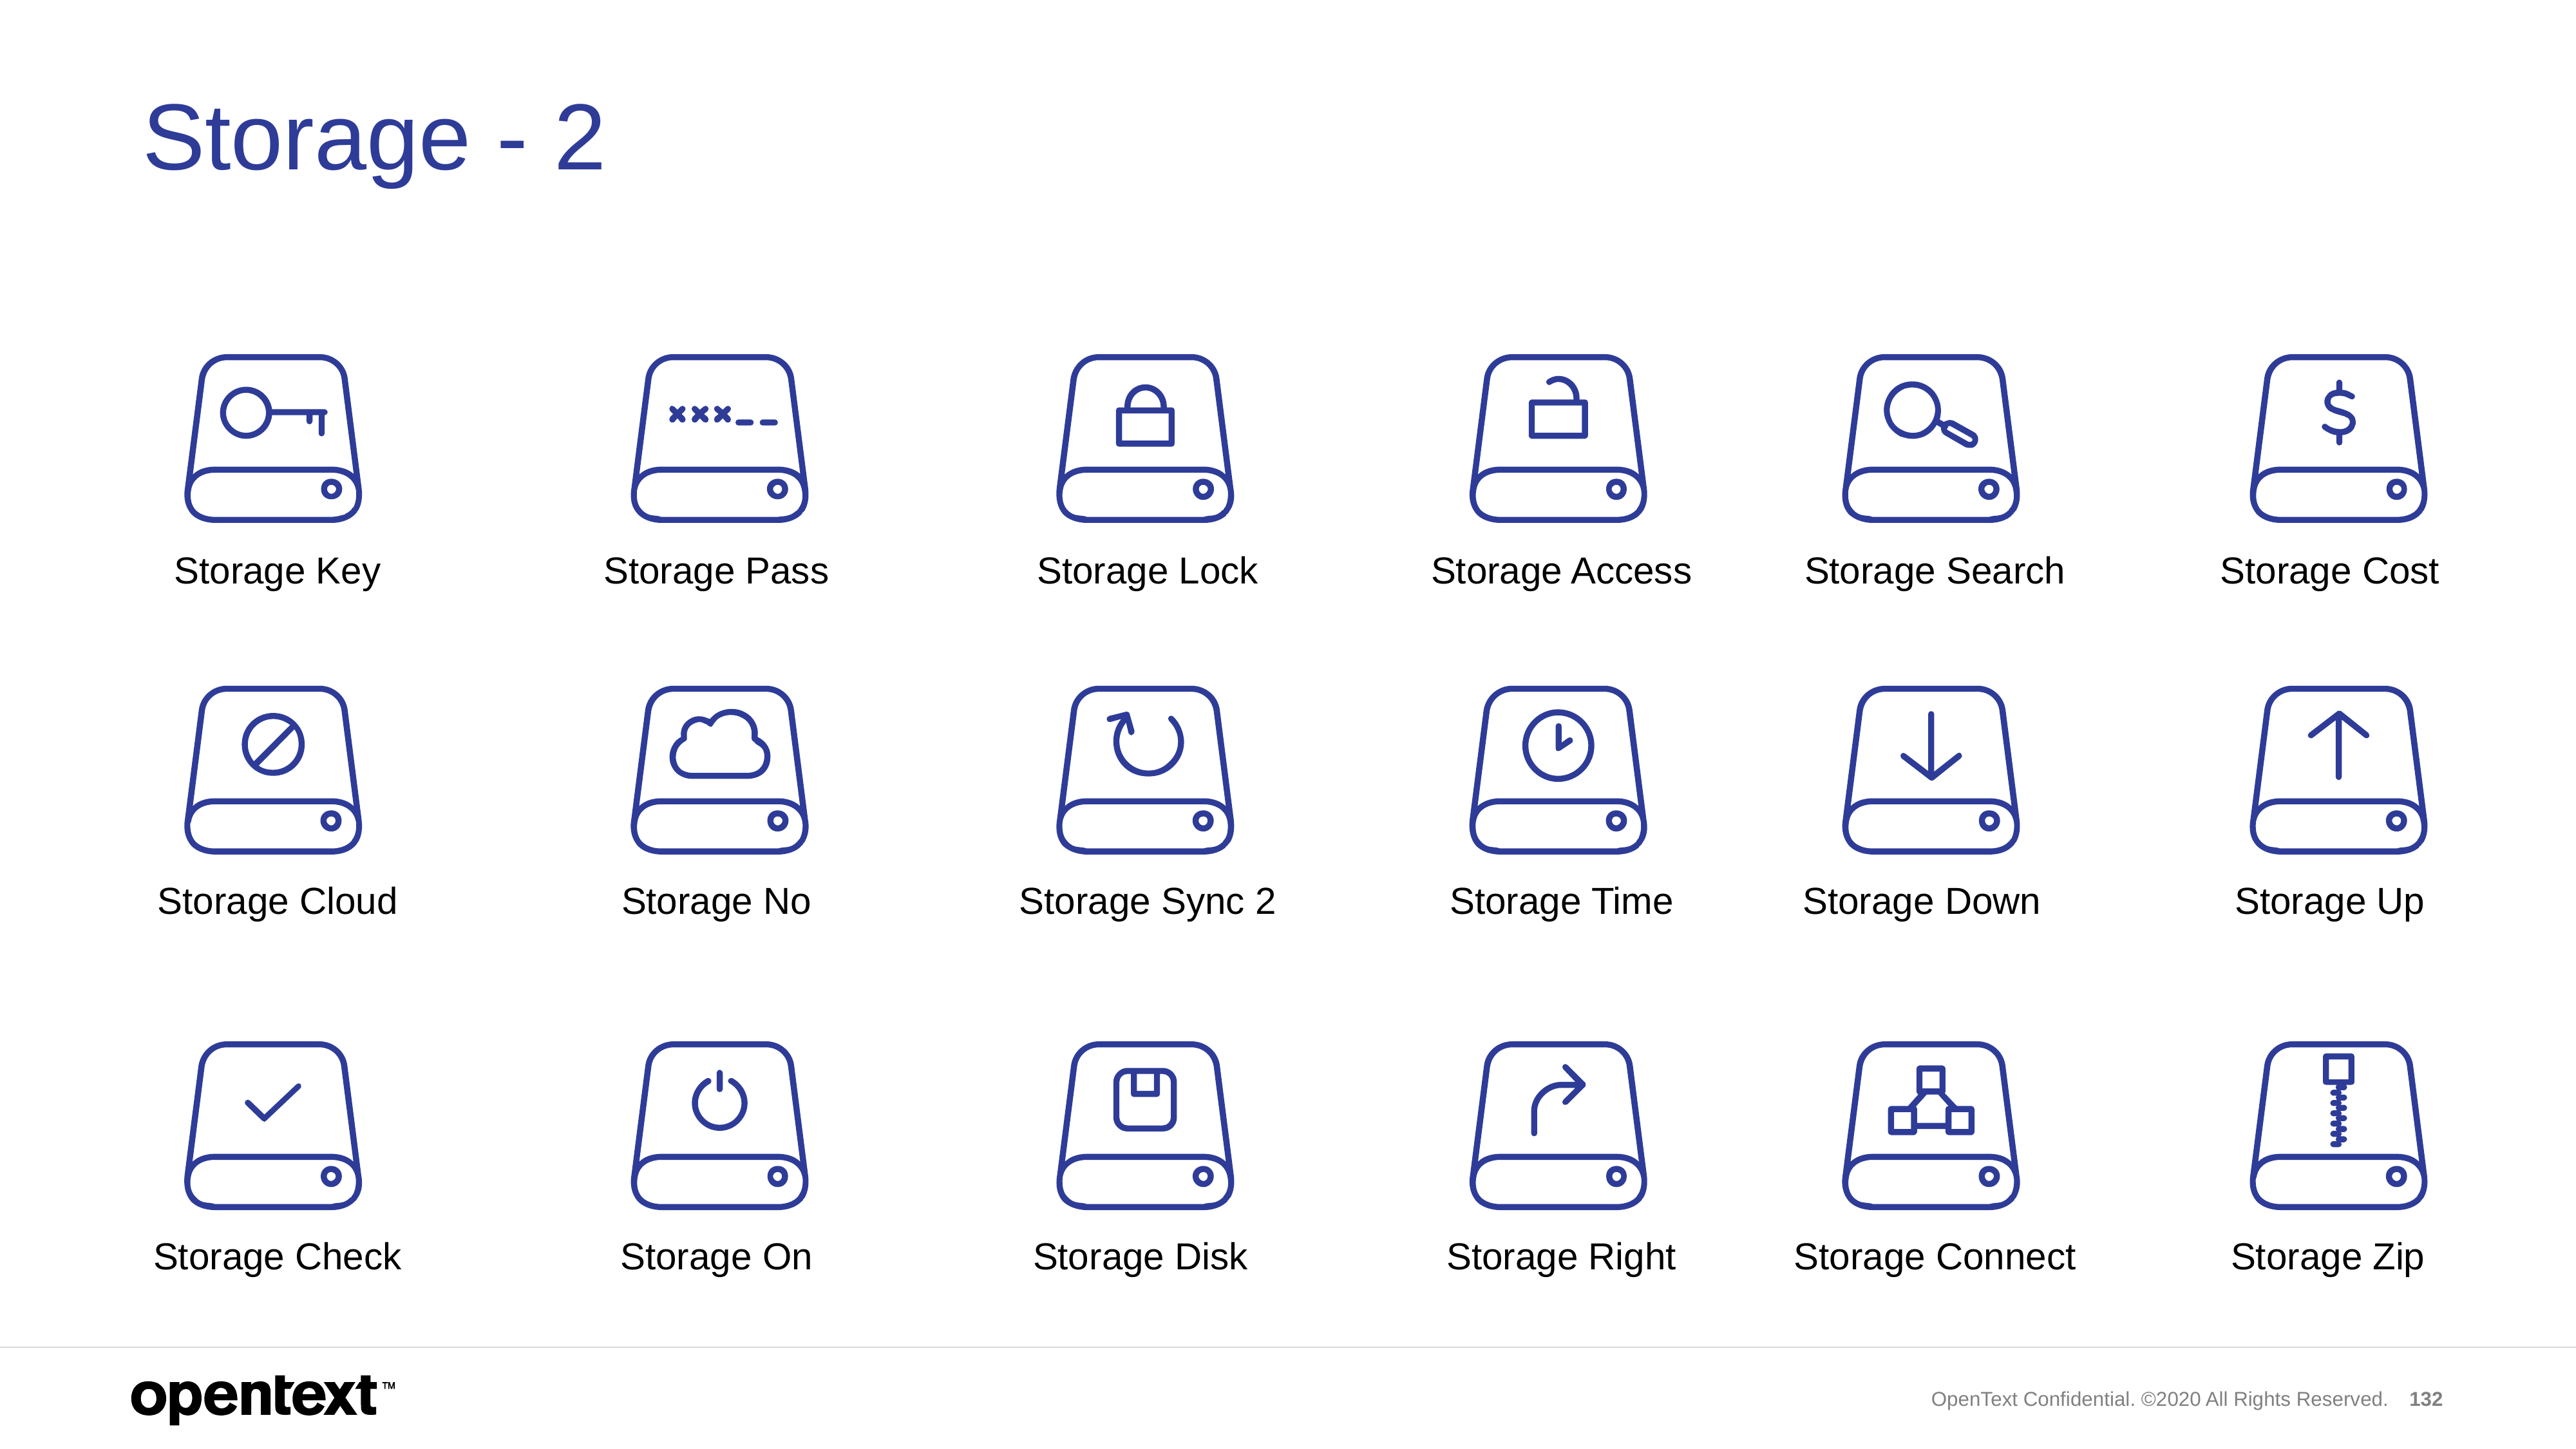

# Storage - 2

Storage Key
Storage Pass
Storage Lock
Storage Access
Storage Search
Storage Cost

Storage Cloud
Storage No
Storage Sync 2
Storage Time
Storage Down
Storage Up

Storage Check
Storage On
Storage Disk
Storage Right
Storage Connect
Storage Zip